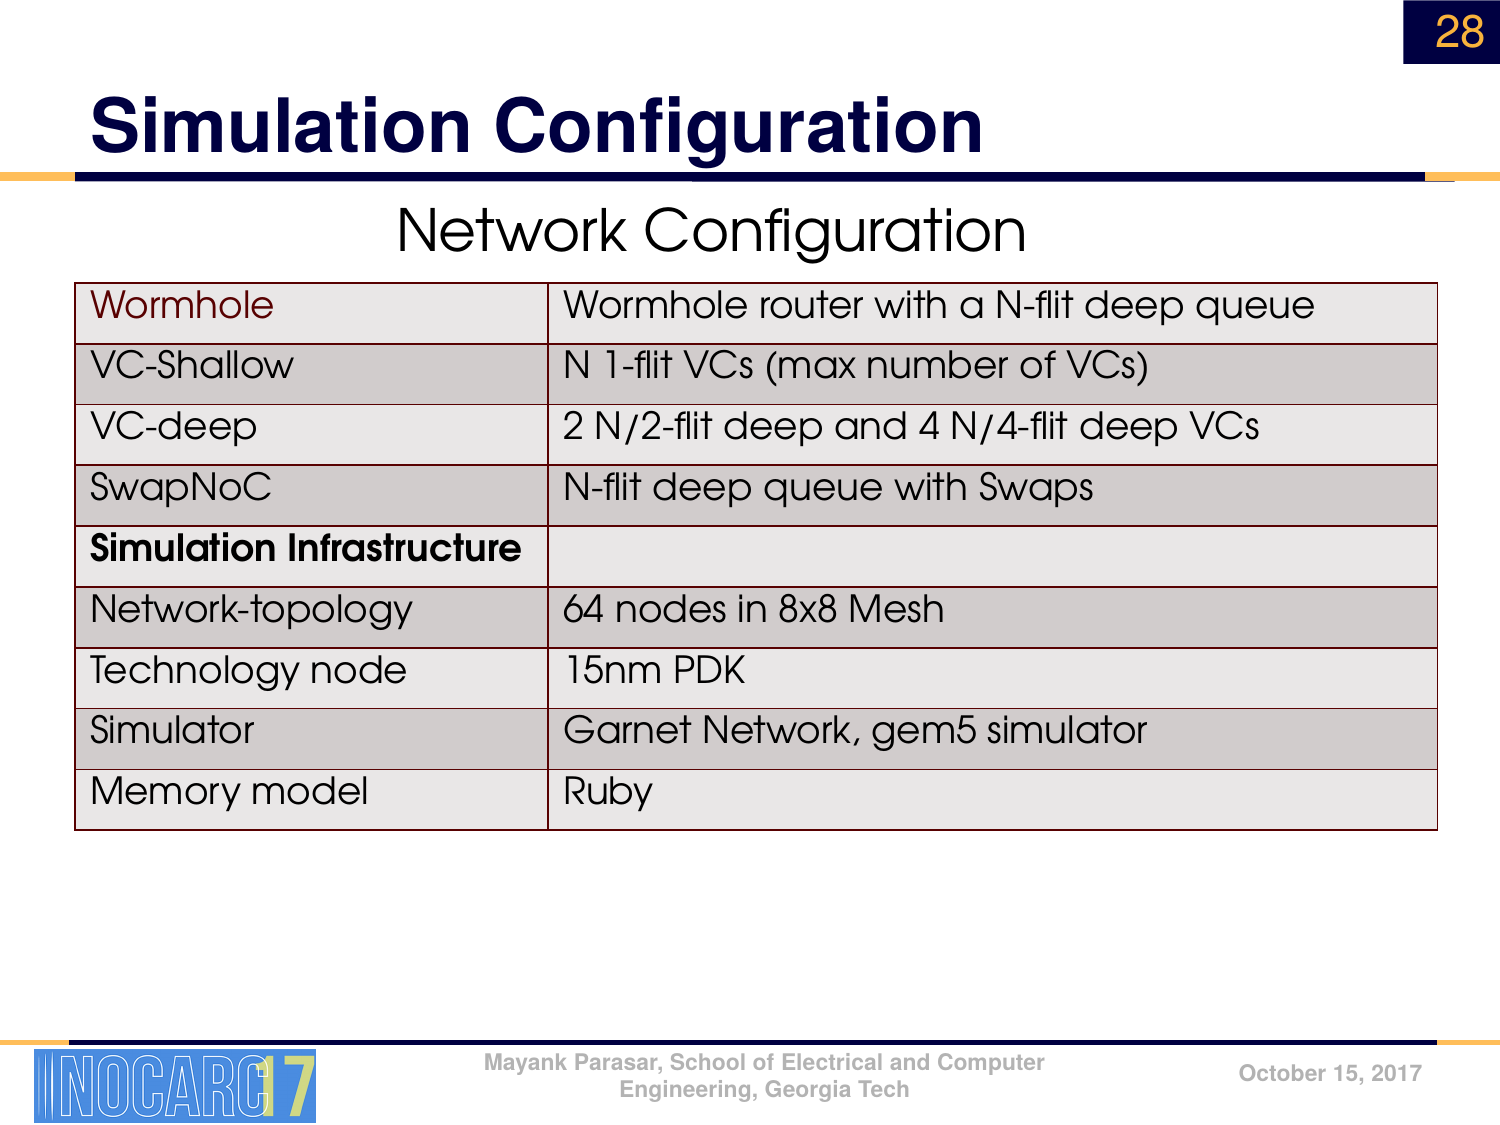

28
# Simulation Configuration
Network Configuration
| Wormhole | Wormhole router with a N-flit deep queue |
| --- | --- |
| VC-Shallow | N 1-flit VCs (max number of VCs) |
| VC-deep | 2 N/2-flit deep and 4 N/4-flit deep VCs |
| SwapNoC | N-flit deep queue with Swaps |
| Simulation Infrastructure |  |
| Network-topology | 64 nodes in 8x8 Mesh |
| Technology node | 15nm PDK |
| Simulator | Garnet Network, gem5 simulator |
| Memory model | Ruby |
October 15, 2017
Mayank Parasar, School of Electrical and Computer Engineering, Georgia Tech